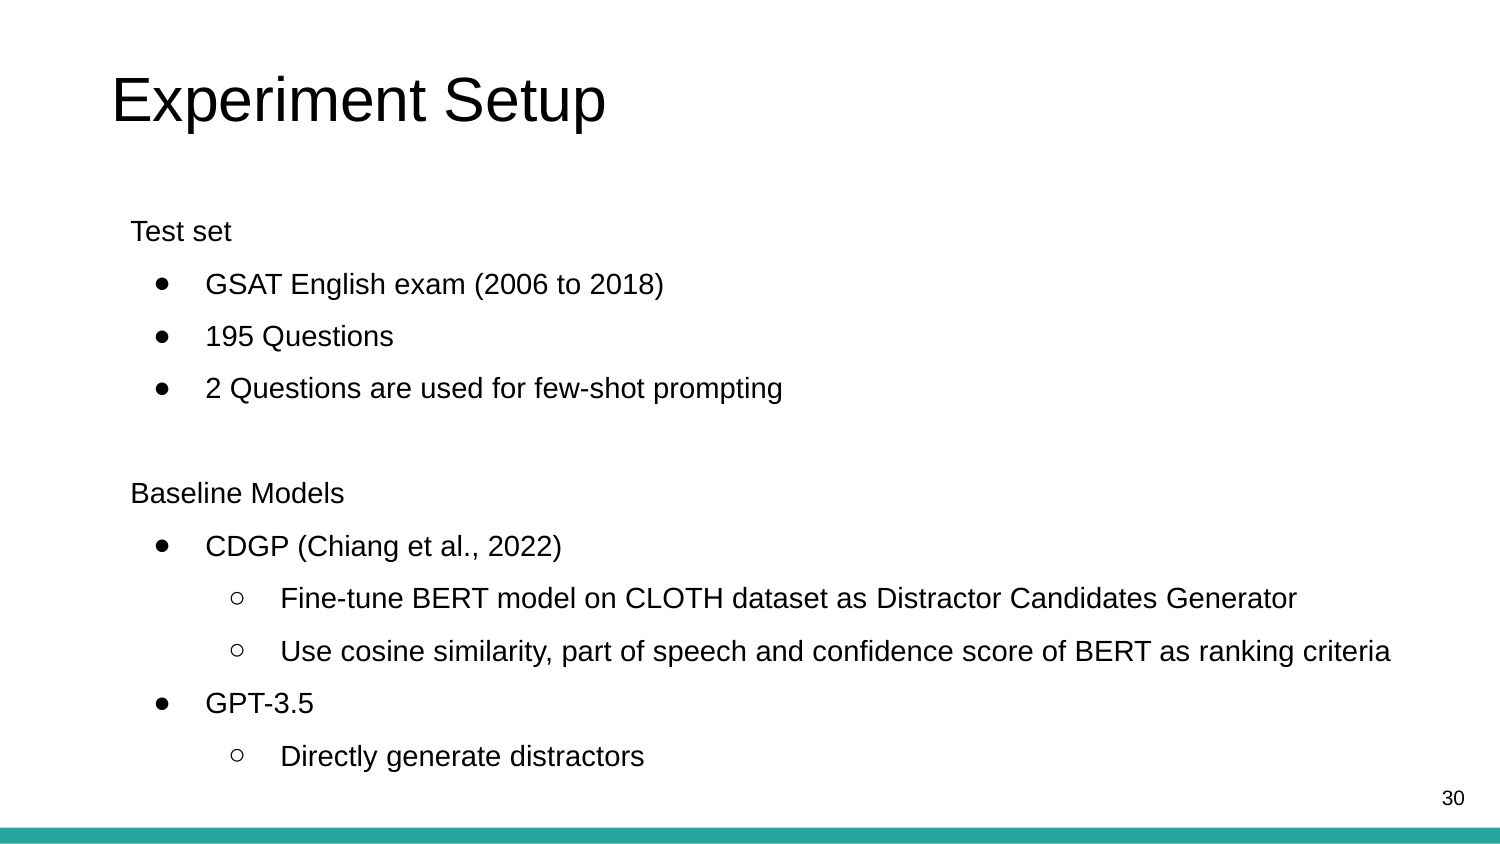

# Experiment Setup

Test set
GSAT English exam (2006 to 2018)
195 Questions
2 Questions are used for few-shot prompting

Baseline Models
CDGP (Chiang et al., 2022)
Fine-tune BERT model on CLOTH dataset as Distractor Candidates Generator
Use cosine similarity, part of speech and confidence score of BERT as ranking criteria
GPT-3.5
Directly generate distractors
30